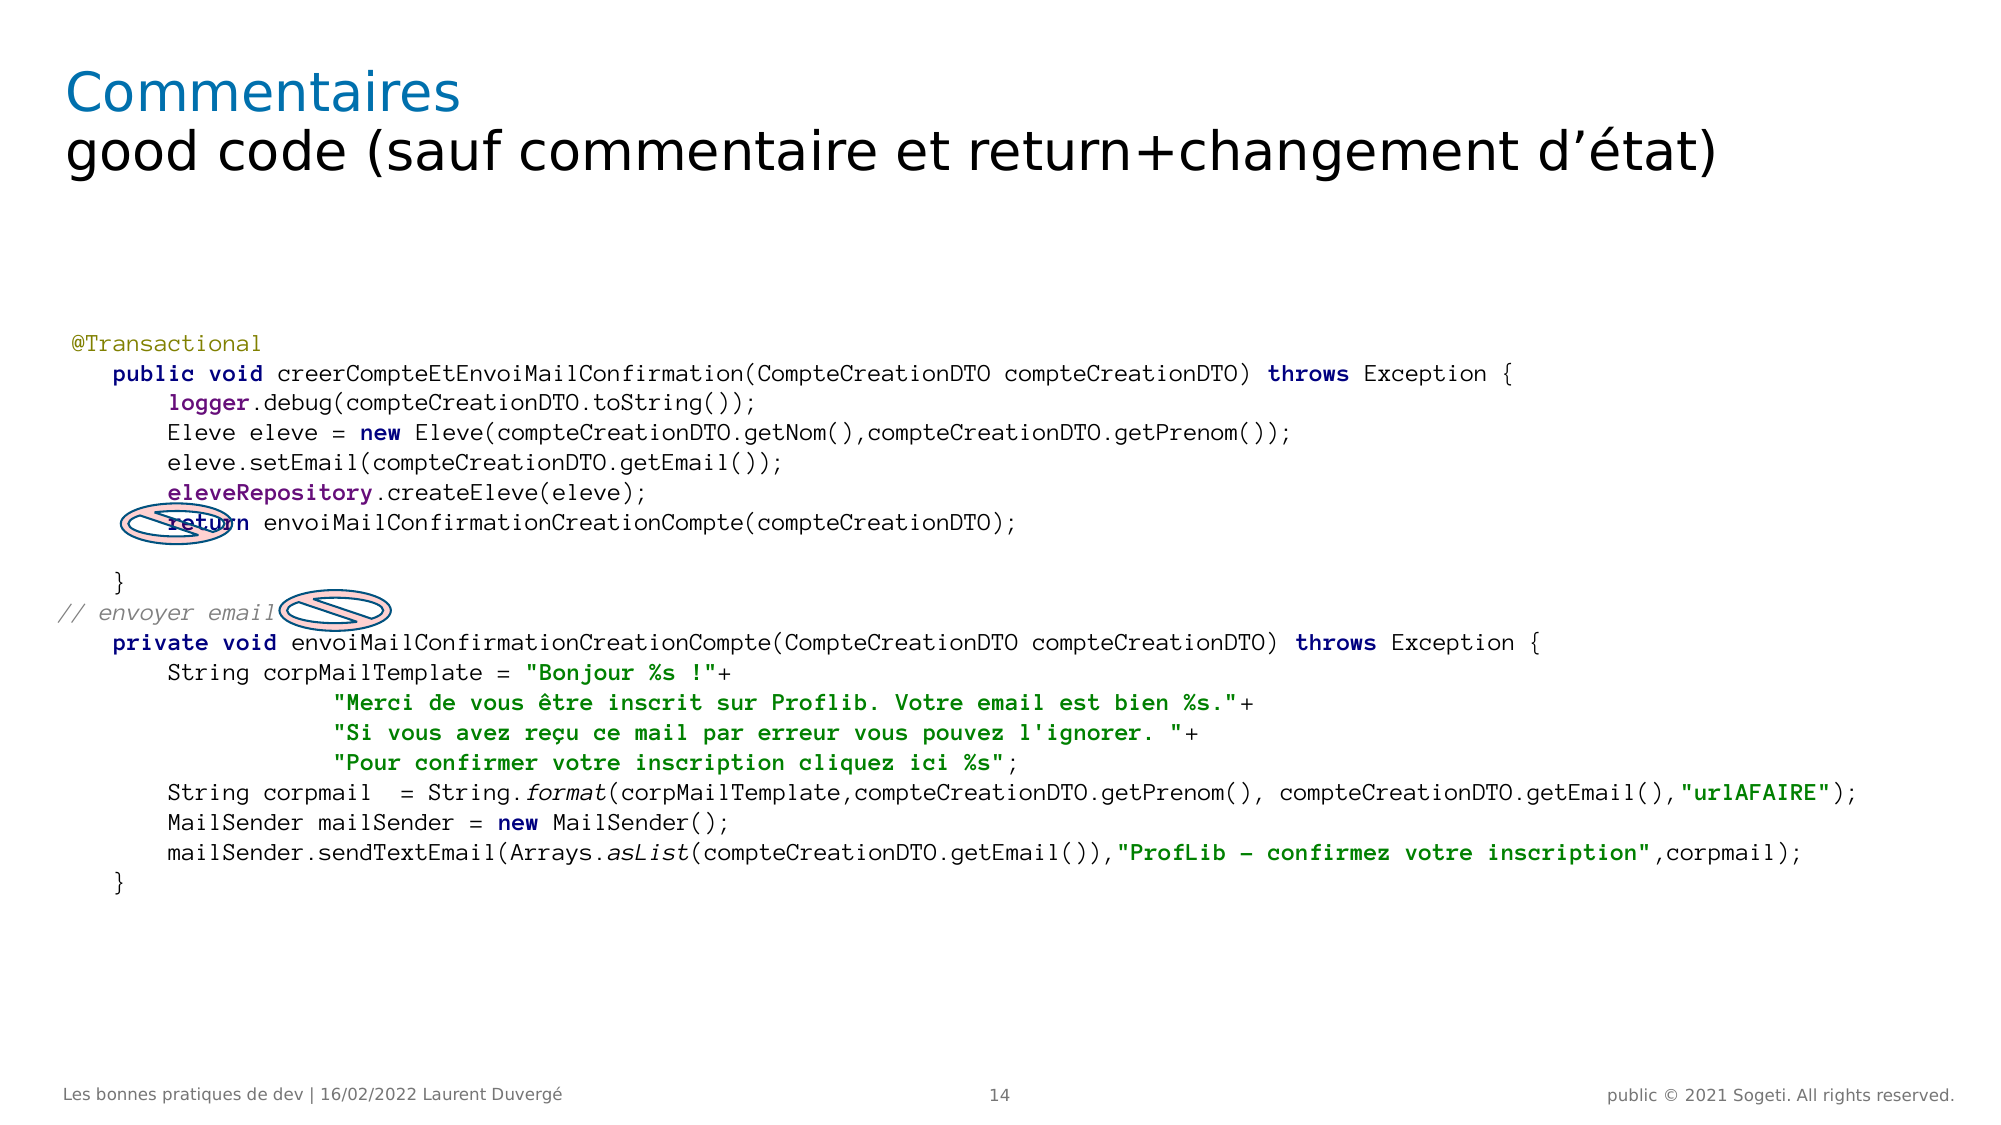

# Commentaires good code (sauf commentaire et return+changement d’état)

 @Transactional
    public void creerCompteEtEnvoiMailConfirmation(CompteCreationDTO compteCreationDTO) throws Exception {
        logger.debug(compteCreationDTO.toString());
        Eleve eleve = new Eleve(compteCreationDTO.getNom(),compteCreationDTO.getPrenom());
        eleve.setEmail(compteCreationDTO.getEmail());
        eleveRepository.createEleve(eleve);
        return envoiMailConfirmationCreationCompte(compteCreationDTO);
    }
// envoyer email
    private void envoiMailConfirmationCreationCompte(CompteCreationDTO compteCreationDTO) throws Exception {
        String corpMailTemplate = "Bonjour %s !"+
                    "Merci de vous être inscrit sur Proflib. Votre email est bien %s."+
                    "Si vous avez reçu ce mail par erreur vous pouvez l'ignorer. "+
                    "Pour confirmer votre inscription cliquez ici %s";
        String corpmail  = String.format(corpMailTemplate,compteCreationDTO.getPrenom(), compteCreationDTO.getEmail(),"urlAFAIRE");
        MailSender mailSender = new MailSender();
        mailSender.sendTextEmail(Arrays.asList(compteCreationDTO.getEmail()),"ProfLib - confirmez votre inscription",corpmail);
    }